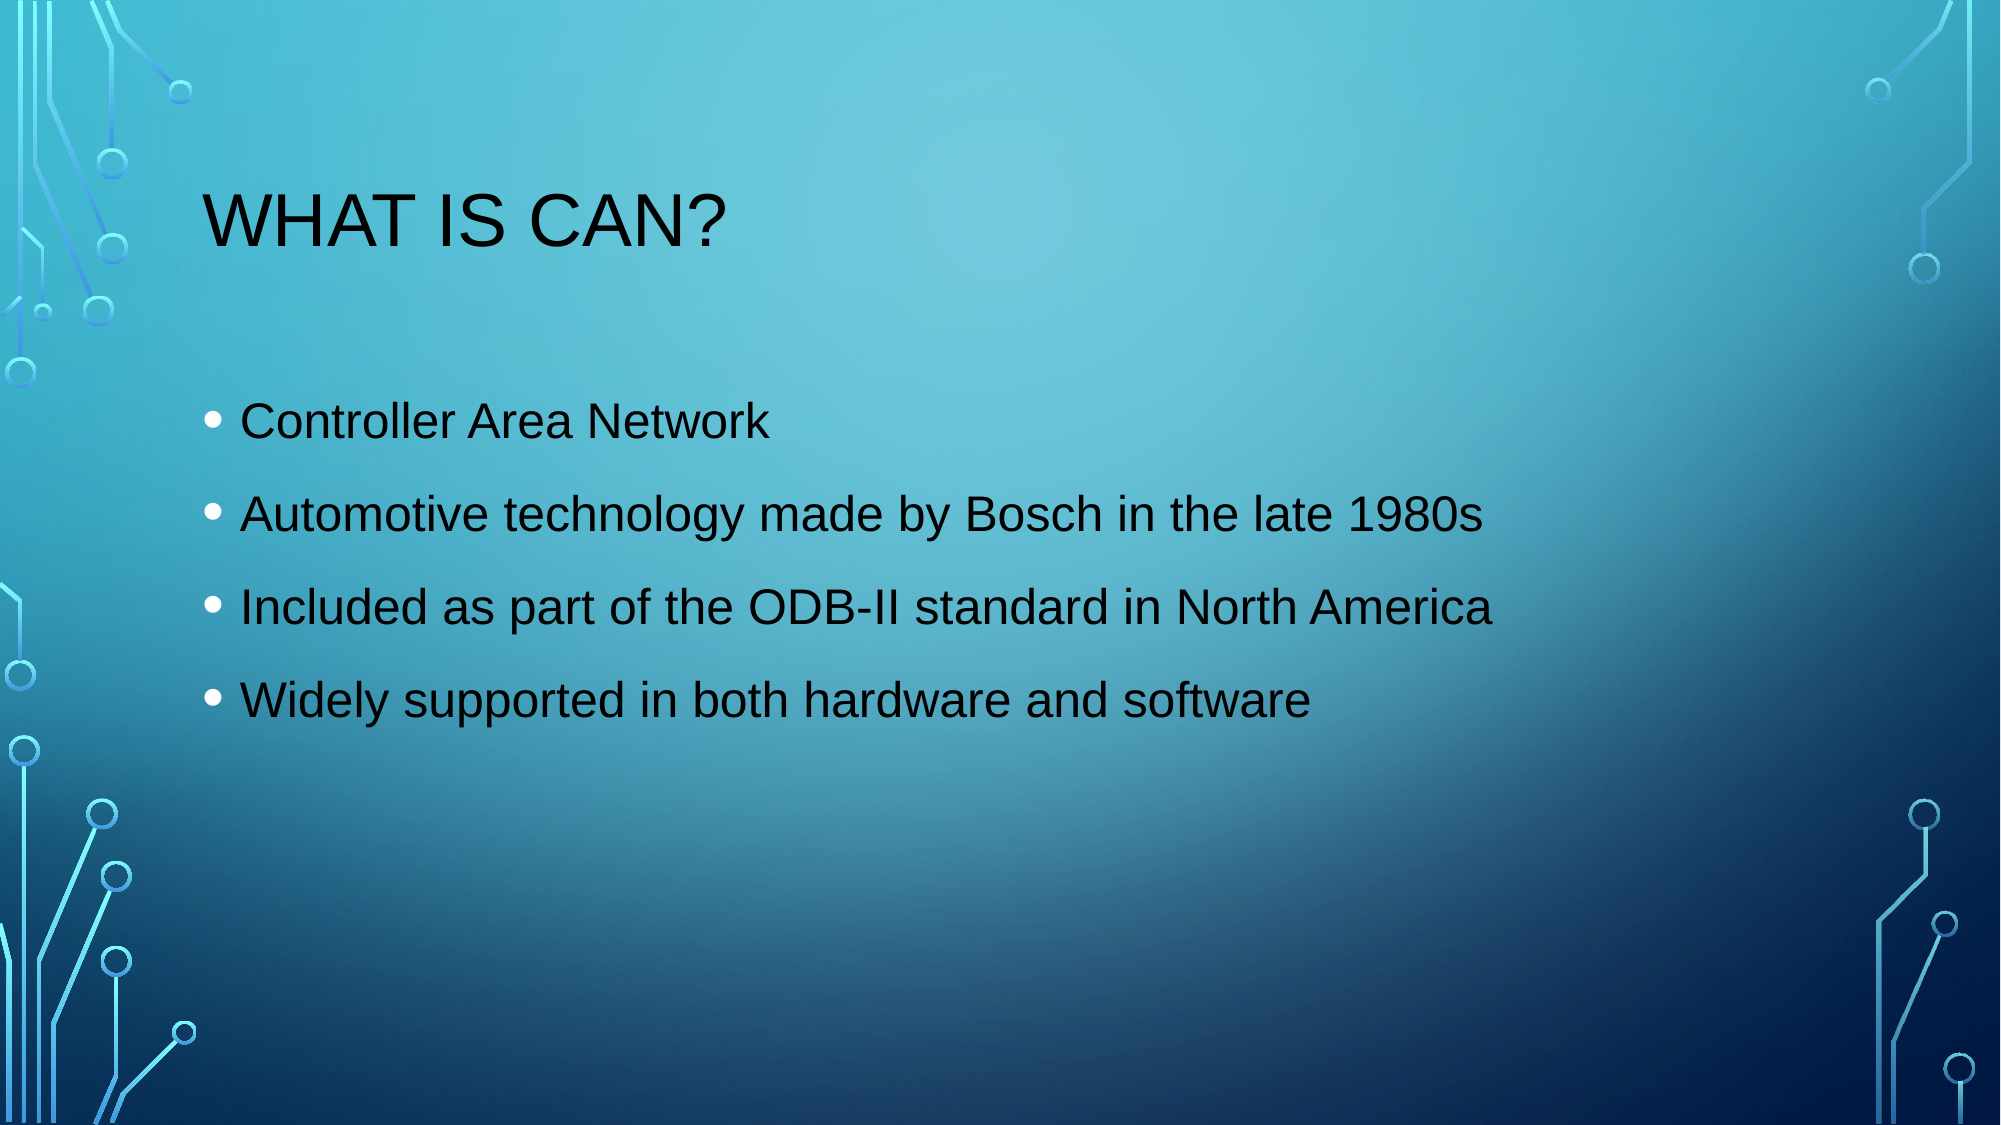

# What is CAN?
Controller Area Network
Automotive technology made by Bosch in the late 1980s
Included as part of the ODB-II standard in North America
Widely supported in both hardware and software